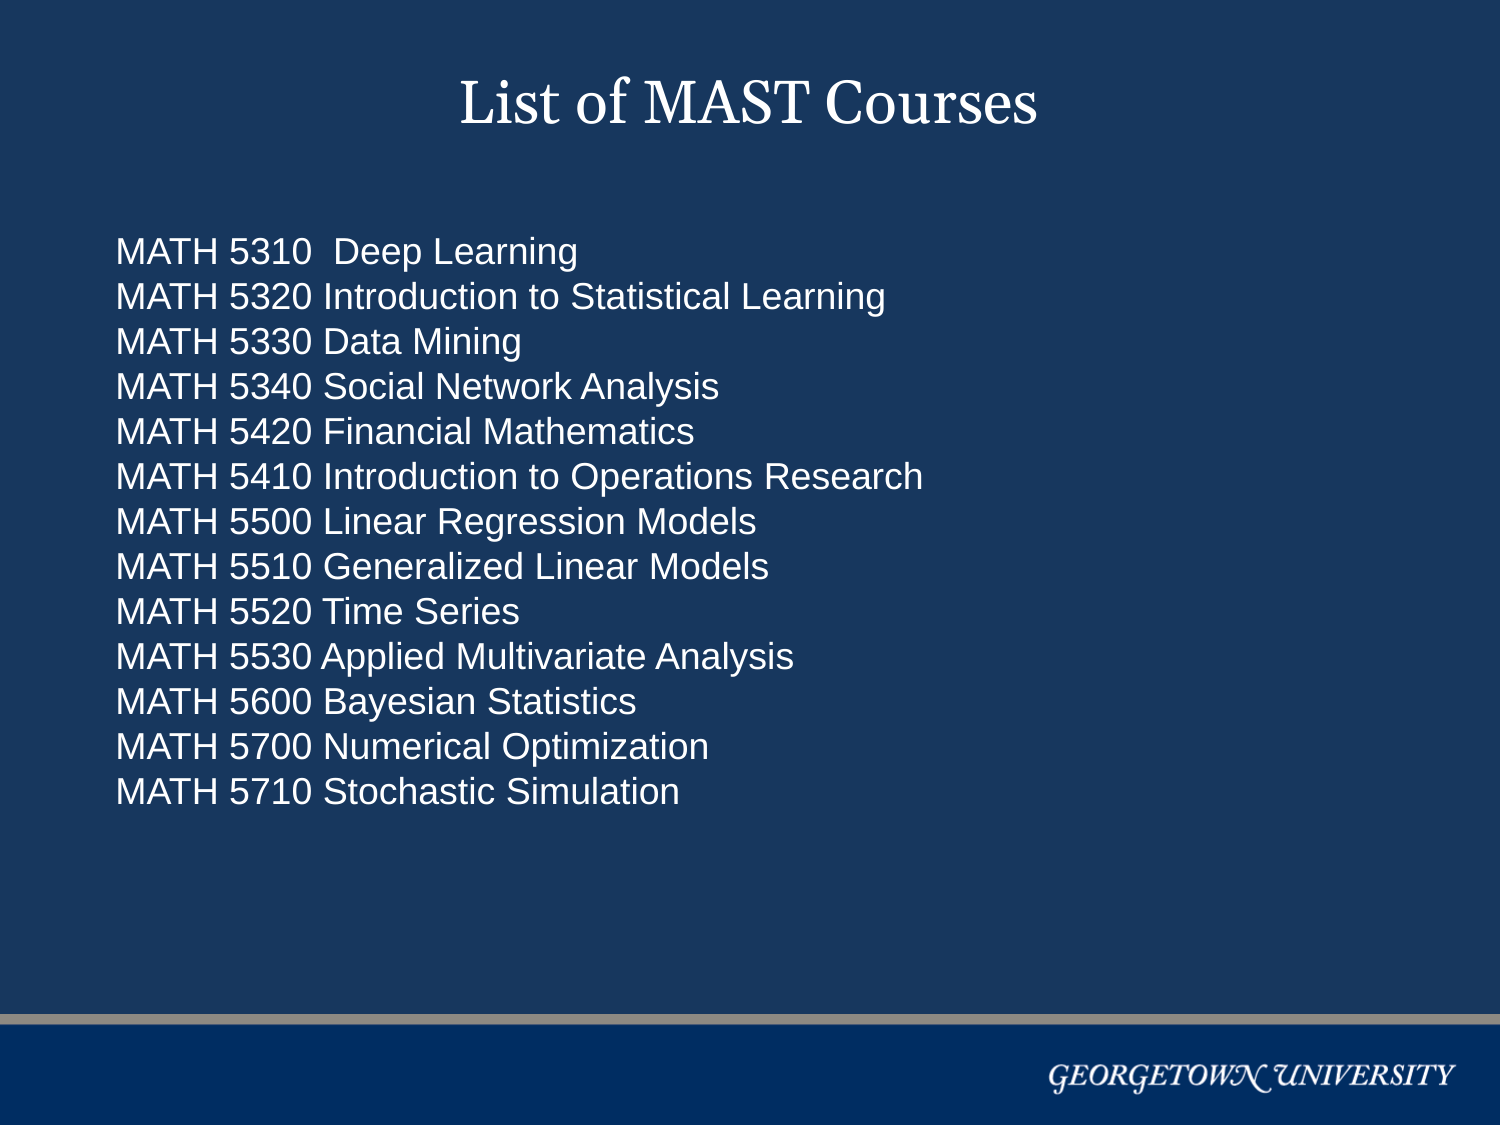

# List of MAST Courses
MATH 5310  Deep Learning
MATH 5320 Introduction to Statistical Learning
MATH 5330 Data Mining
MATH 5340 Social Network Analysis
MATH 5420 Financial Mathematics
MATH 5410 Introduction to Operations Research
MATH 5500 Linear Regression Models
MATH 5510 Generalized Linear Models
MATH 5520 Time Series
MATH 5530 Applied Multivariate Analysis
MATH 5600 Bayesian Statistics
MATH 5700 Numerical Optimization
MATH 5710 Stochastic Simulation